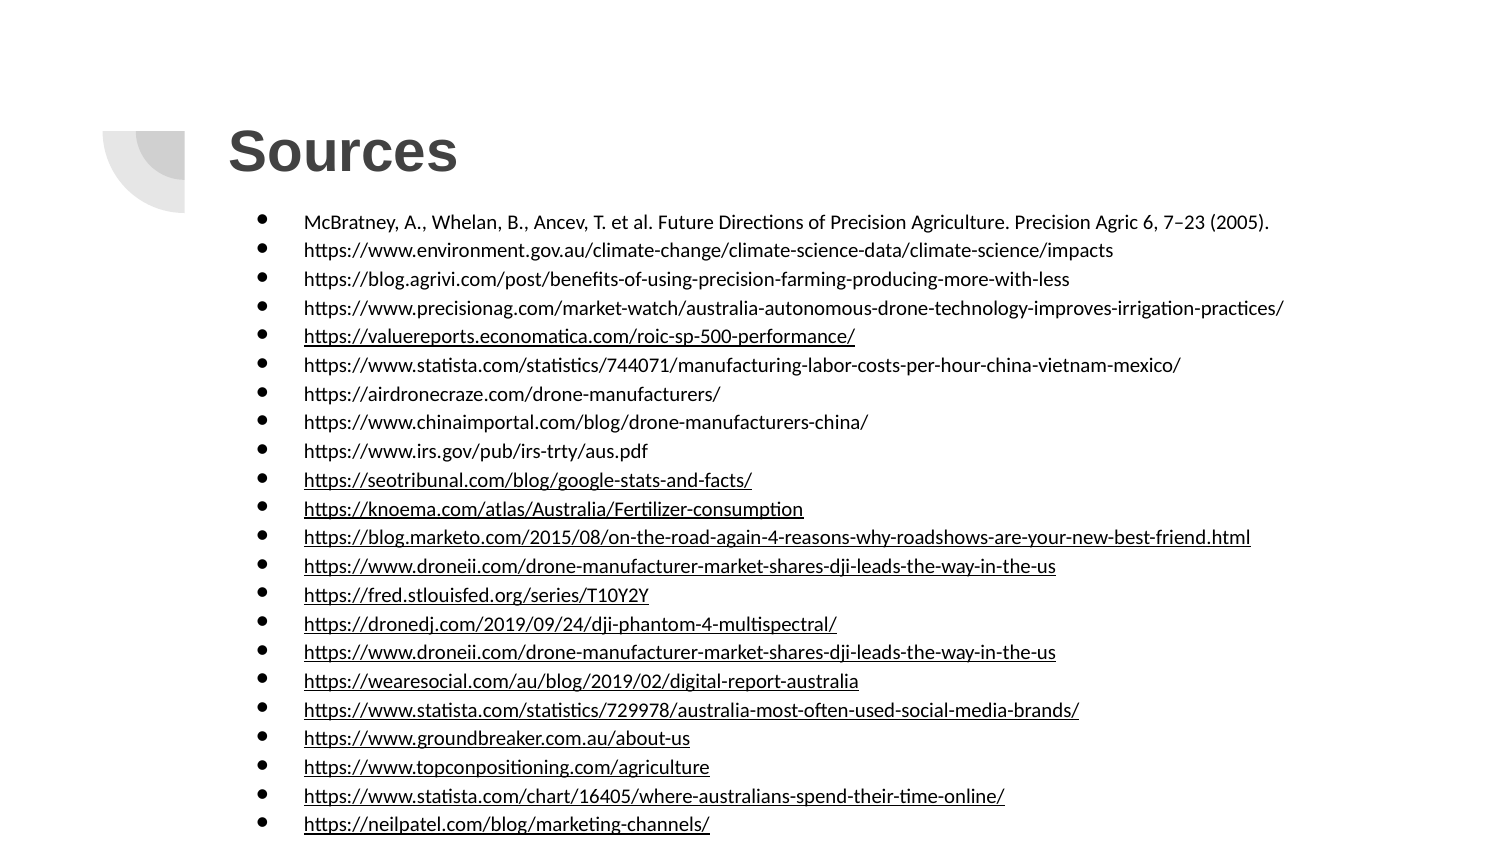

# Sources
McBratney, A., Whelan, B., Ancev, T. et al. Future Directions of Precision Agriculture. Precision Agric 6, 7–23 (2005).
https://www.environment.gov.au/climate-change/climate-science-data/climate-science/impacts
https://blog.agrivi.com/post/benefits-of-using-precision-farming-producing-more-with-less
https://www.precisionag.com/market-watch/australia-autonomous-drone-technology-improves-irrigation-practices/
https://valuereports.economatica.com/roic-sp-500-performance/
https://www.statista.com/statistics/744071/manufacturing-labor-costs-per-hour-china-vietnam-mexico/
https://airdronecraze.com/drone-manufacturers/
https://www.chinaimportal.com/blog/drone-manufacturers-china/
https://www.irs.gov/pub/irs-trty/aus.pdf
https://seotribunal.com/blog/google-stats-and-facts/
https://knoema.com/atlas/Australia/Fertilizer-consumption
https://blog.marketo.com/2015/08/on-the-road-again-4-reasons-why-roadshows-are-your-new-best-friend.html
https://www.droneii.com/drone-manufacturer-market-shares-dji-leads-the-way-in-the-us
https://fred.stlouisfed.org/series/T10Y2Y
https://dronedj.com/2019/09/24/dji-phantom-4-multispectral/
https://www.droneii.com/drone-manufacturer-market-shares-dji-leads-the-way-in-the-us
https://wearesocial.com/au/blog/2019/02/digital-report-australia
https://www.statista.com/statistics/729978/australia-most-often-used-social-media-brands/
https://www.groundbreaker.com.au/about-us
https://www.topconpositioning.com/agriculture
https://www.statista.com/chart/16405/where-australians-spend-their-time-online/
https://neilpatel.com/blog/marketing-channels/